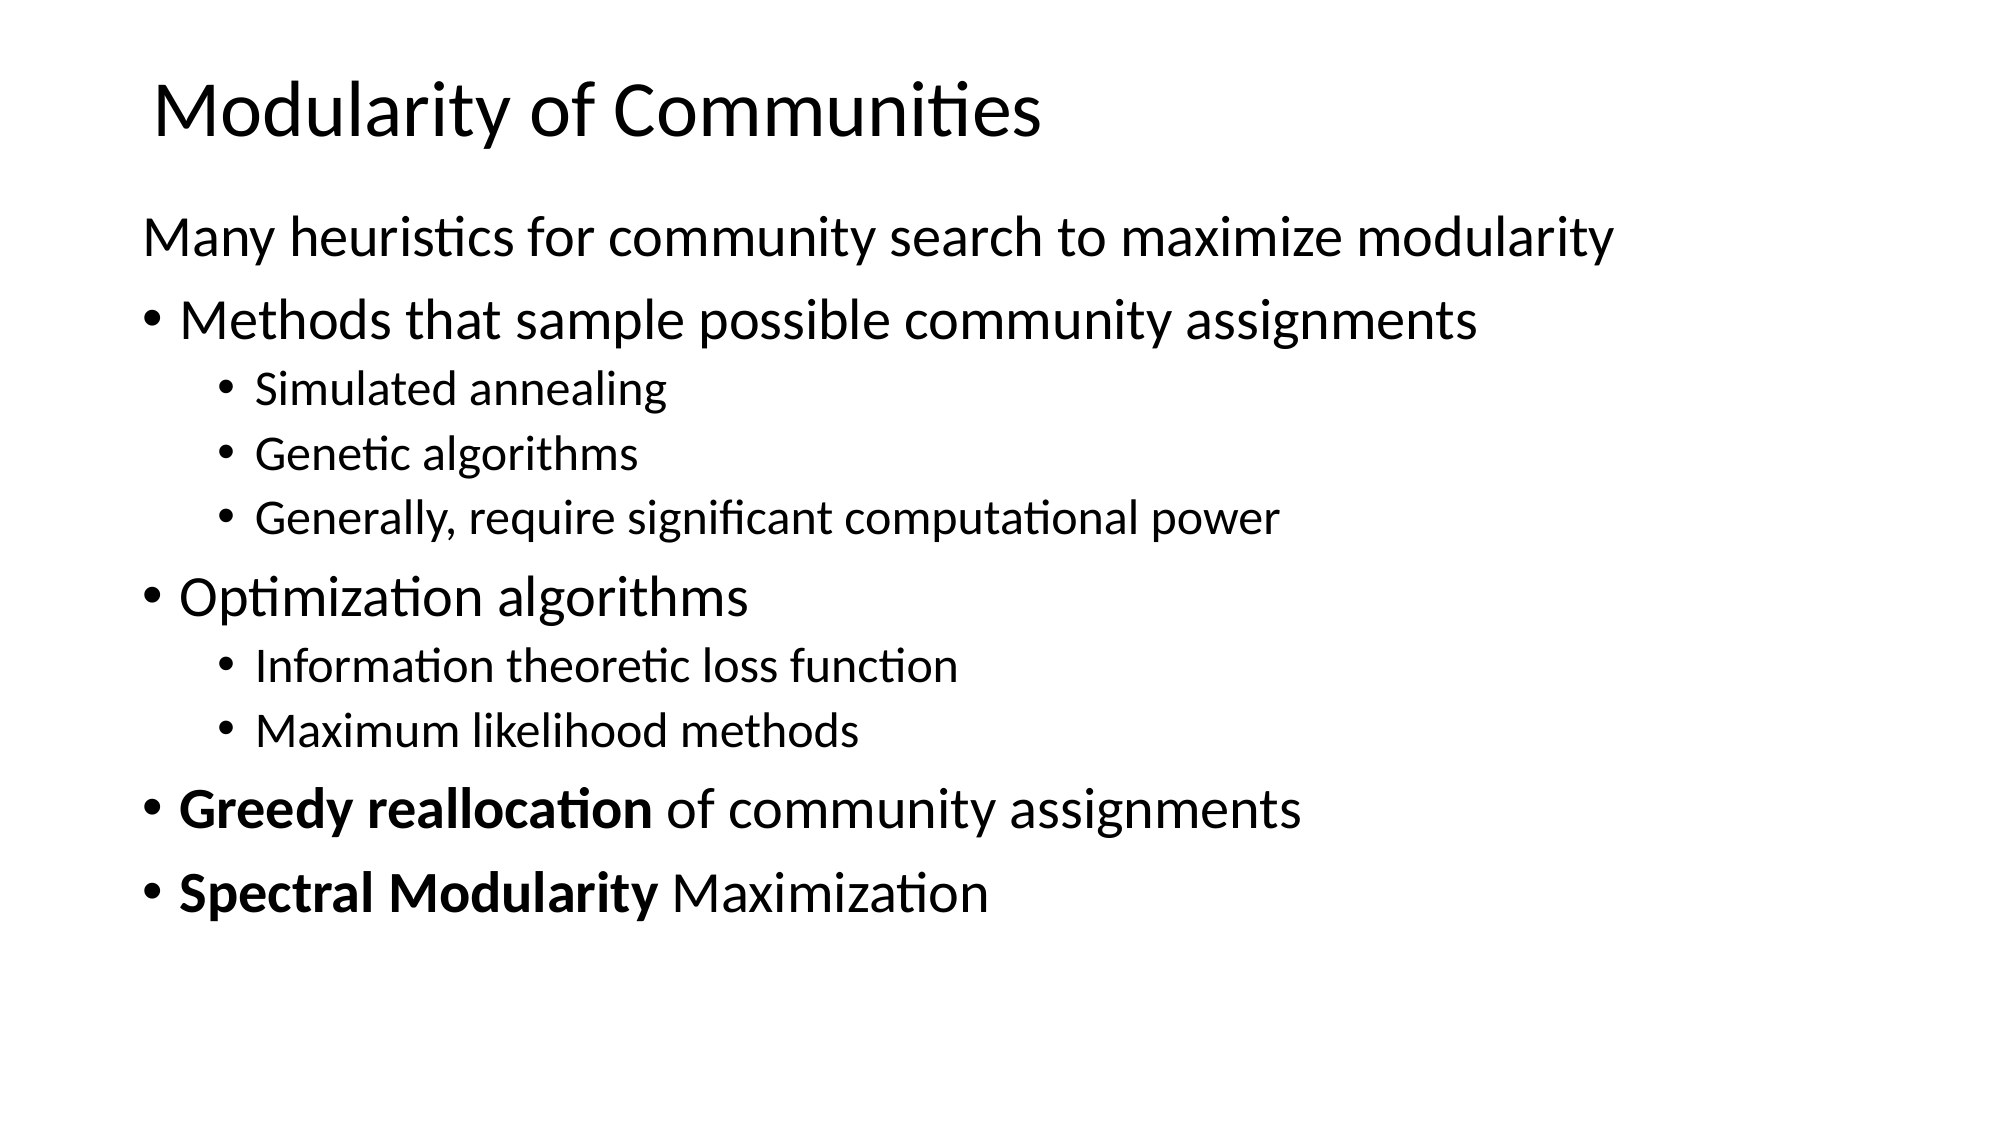

# Modularity of Communities
Many heuristics for community search to maximize modularity
Methods that sample possible community assignments
Simulated annealing
Genetic algorithms
Generally, require significant computational power
Optimization algorithms
Information theoretic loss function
Maximum likelihood methods
Greedy reallocation of community assignments
Spectral Modularity Maximization